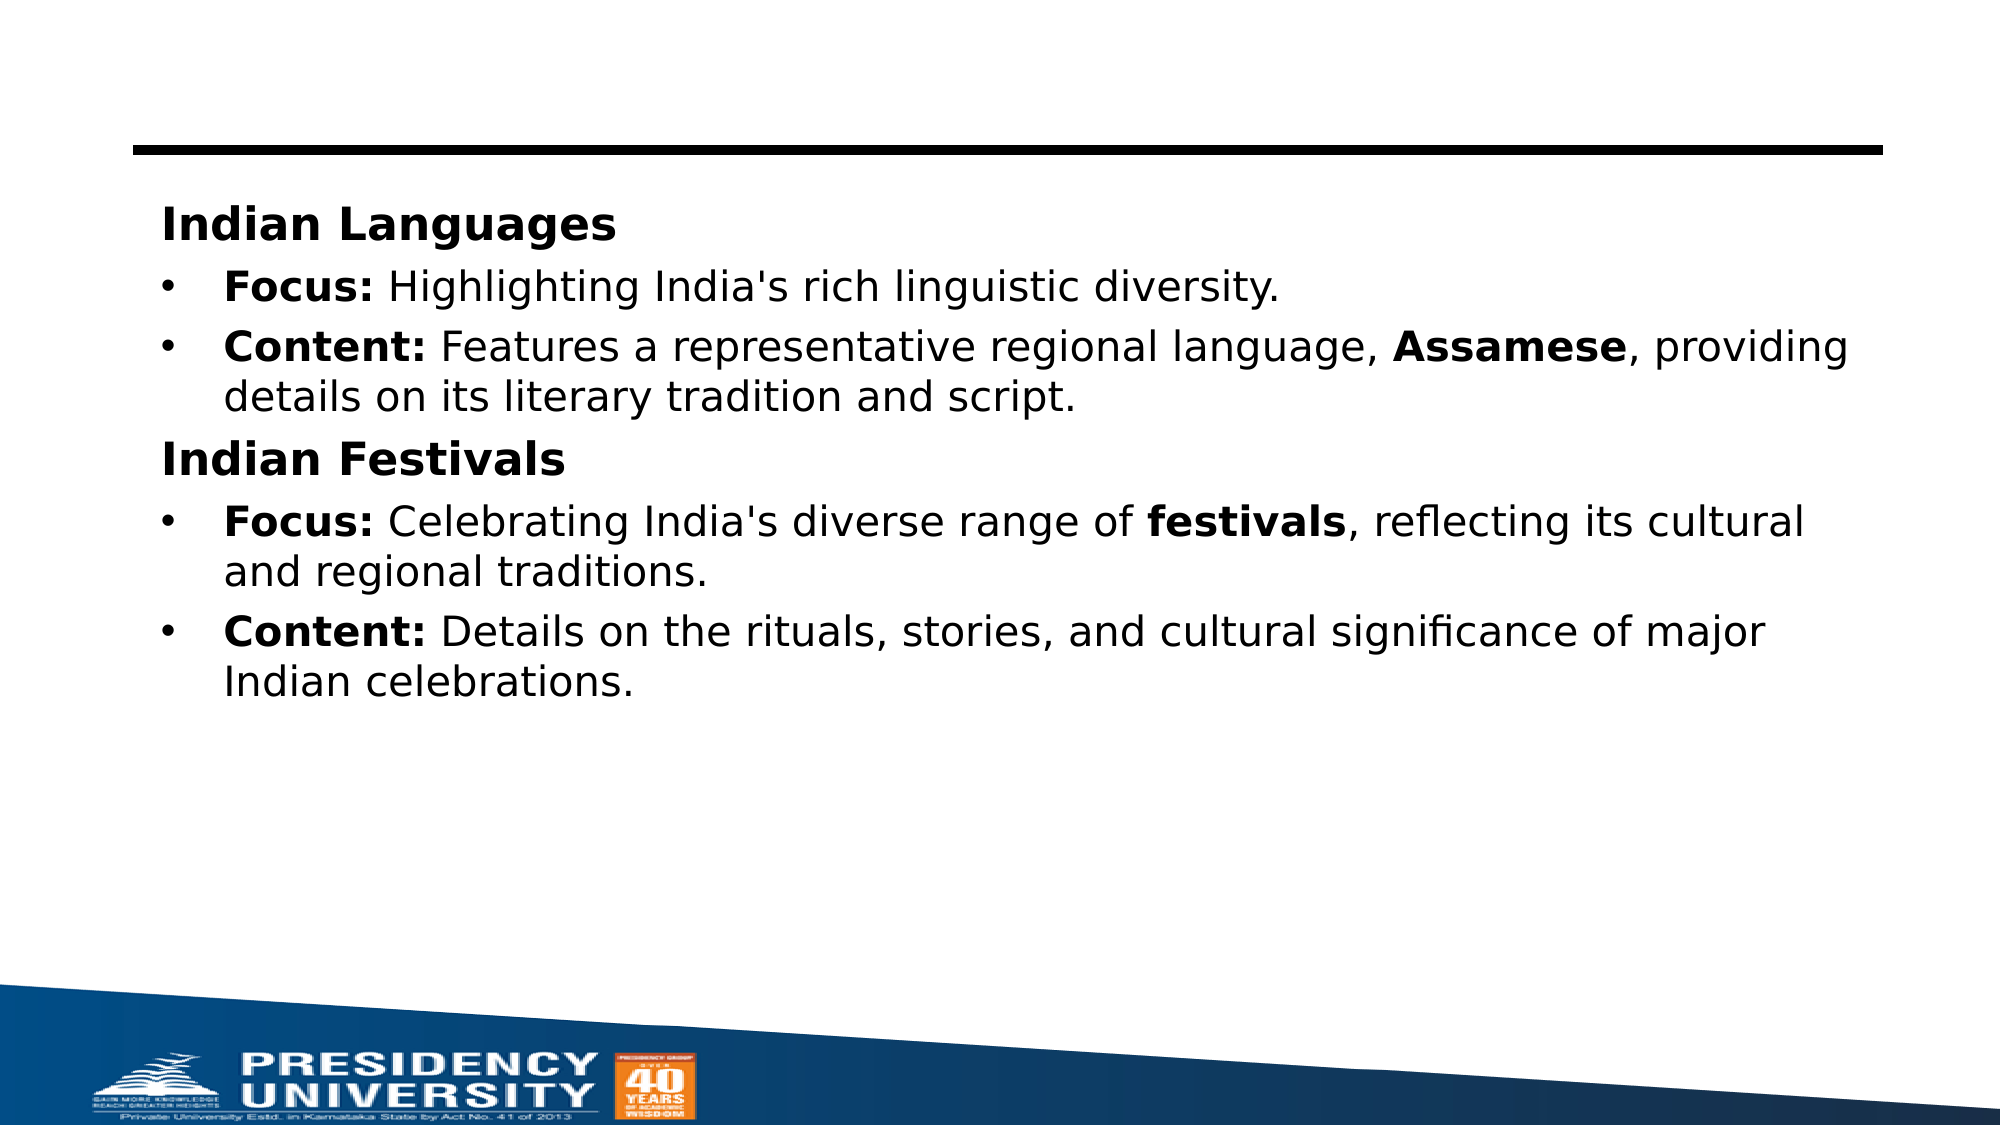

Indian Languages
Focus: Highlighting India's rich linguistic diversity.
Content: Features a representative regional language, Assamese, providing details on its literary tradition and script.
Indian Festivals
Focus: Celebrating India's diverse range of festivals, reflecting its cultural and regional traditions.
Content: Details on the rituals, stories, and cultural significance of major Indian celebrations.